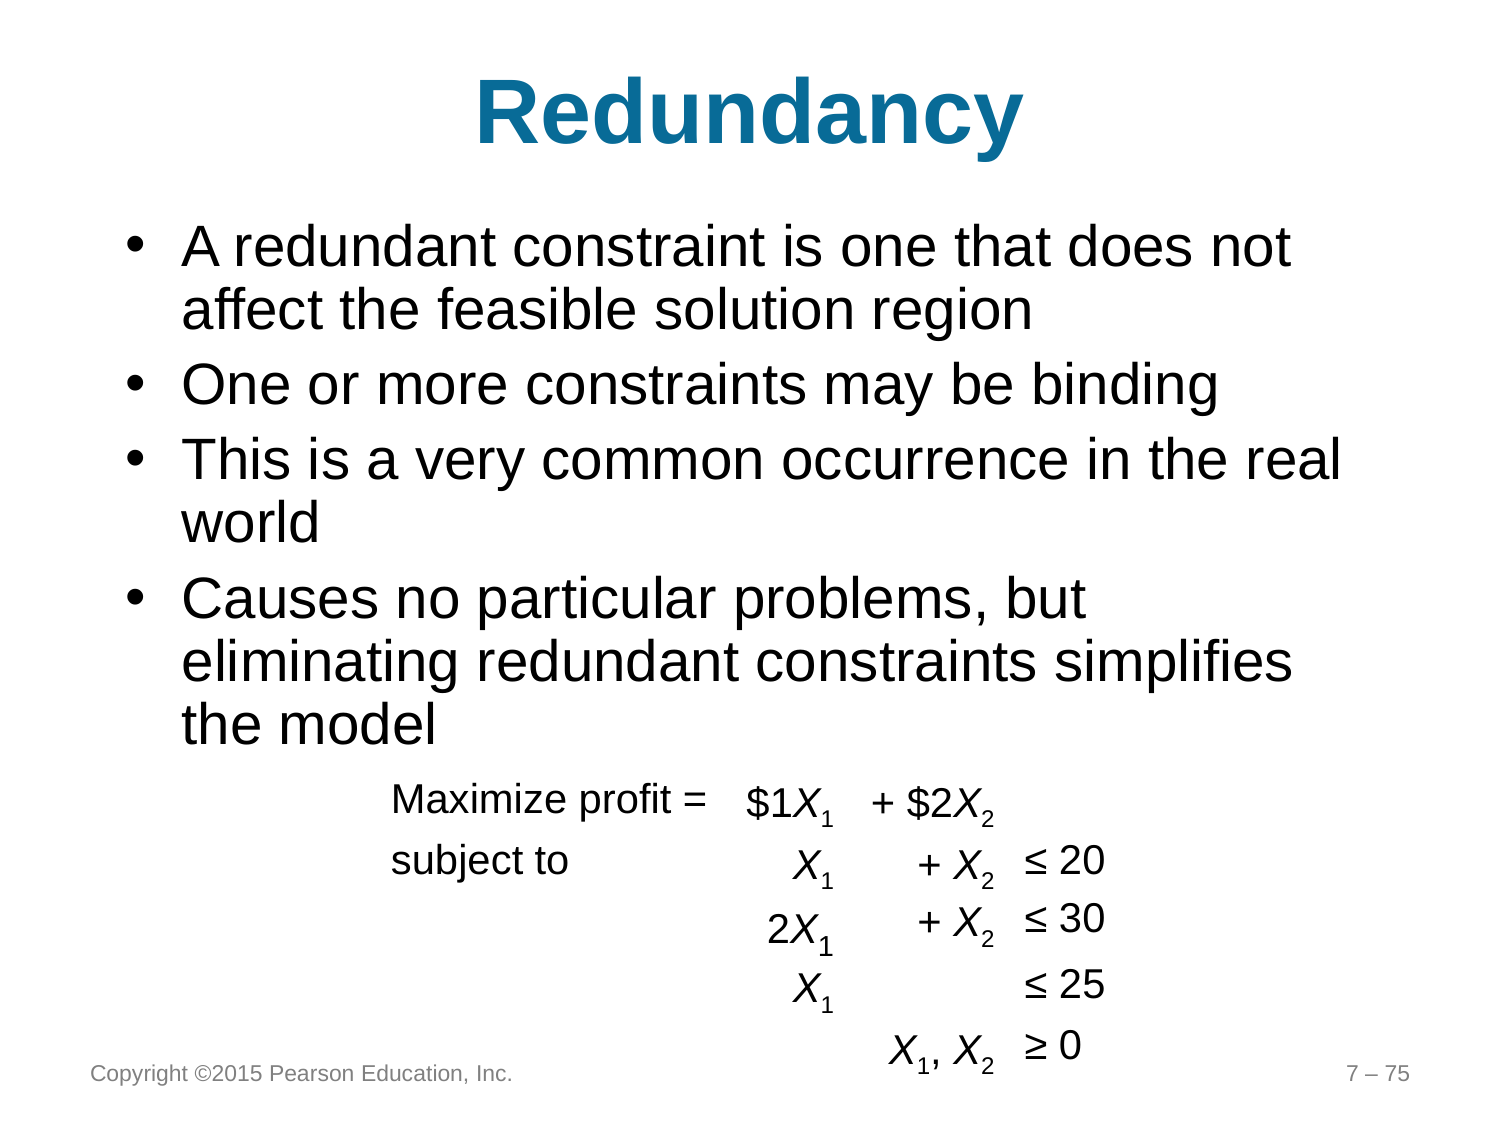

# Redundancy
A redundant constraint is one that does not affect the feasible solution region
One or more constraints may be binding
This is a very common occurrence in the real world
Causes no particular problems, but eliminating redundant constraints simplifies the model
| Maximize profit = | $1X1 | + $2X2 |  |
| --- | --- | --- | --- |
| subject to | X1 | + X2 | ≤ 20 |
|  | 2X1 | + X2 | ≤ 30 |
|  | X1 |  | ≤ 25 |
|  |  | X1, X2 | ≥ 0 |
Copyright ©2015 Pearson Education, Inc.
7 – 75